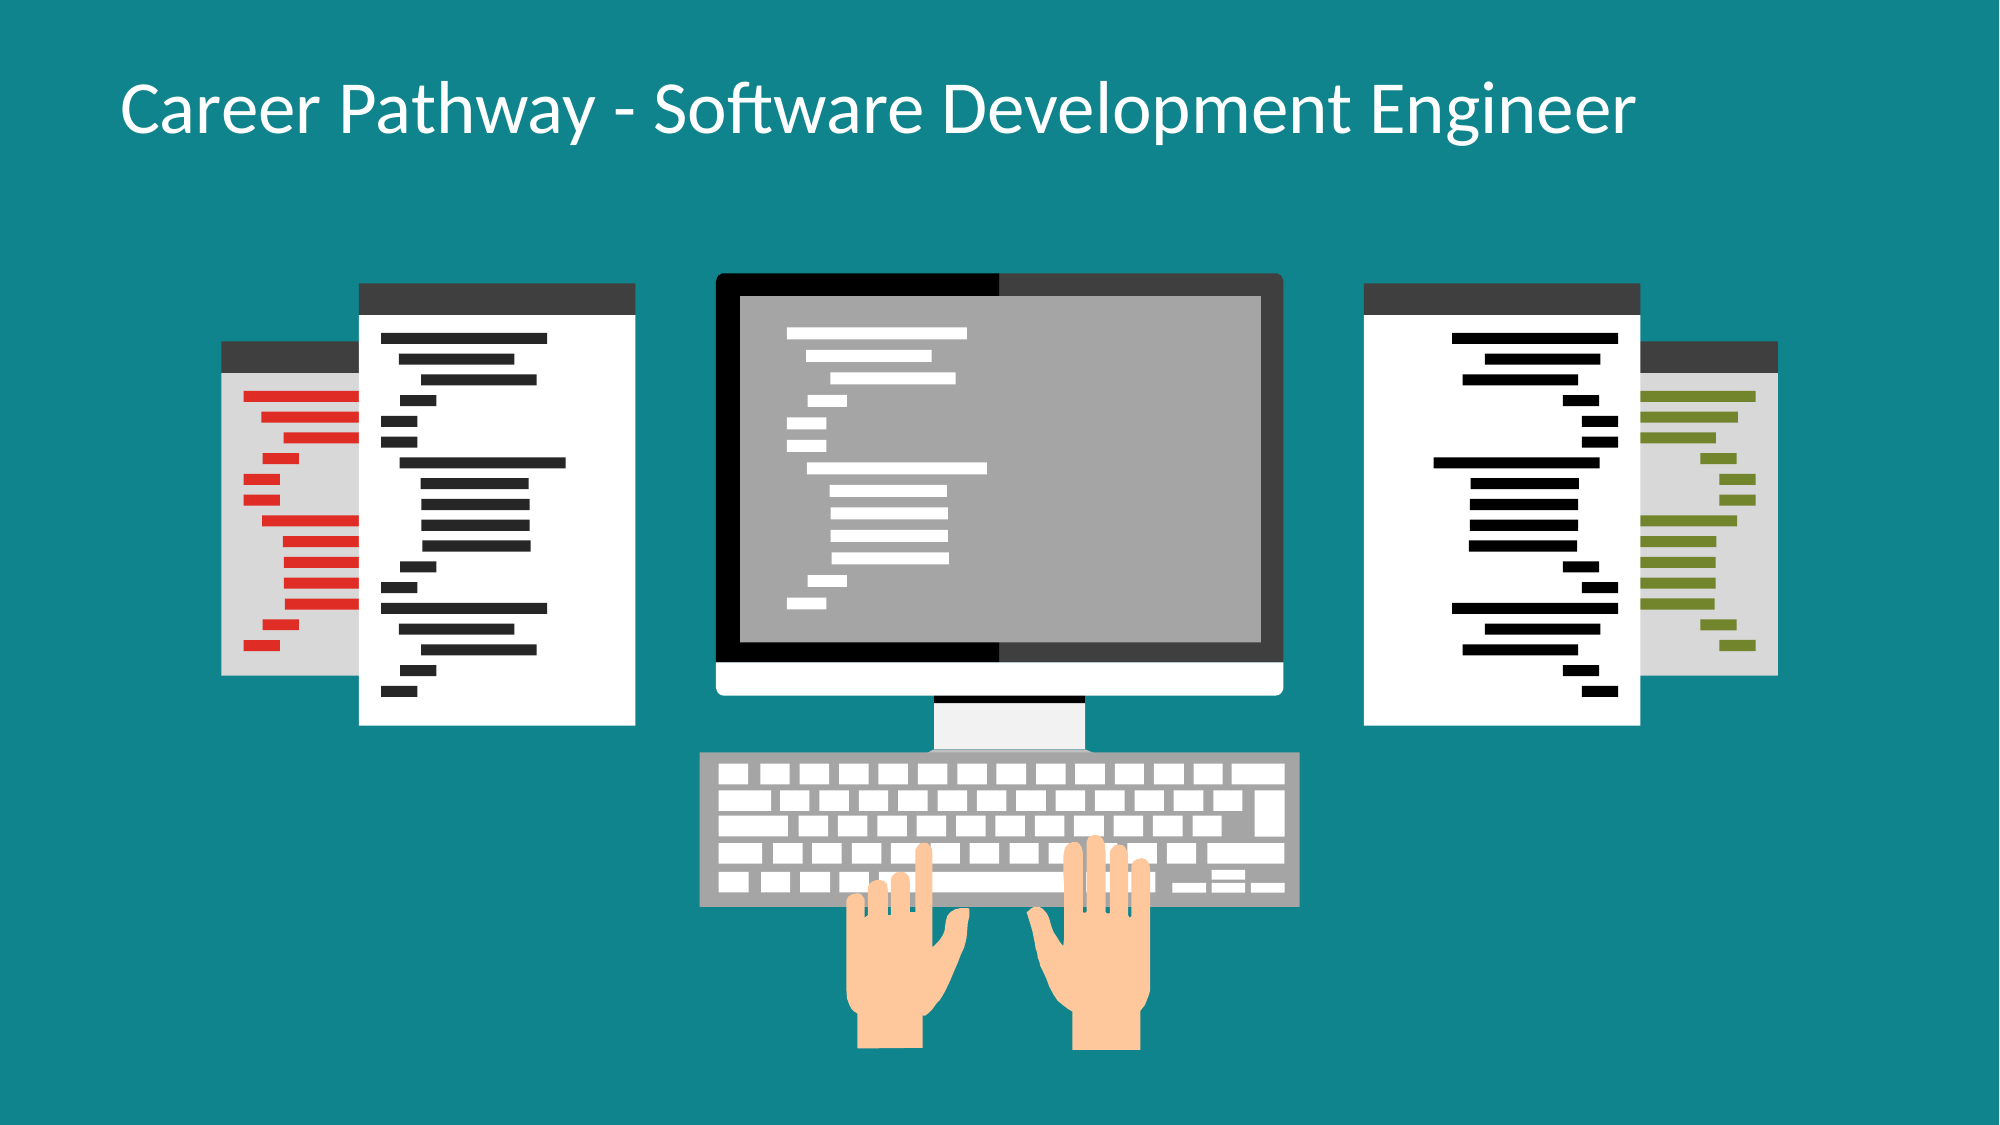

# Career Pathway - Software Development Engineer